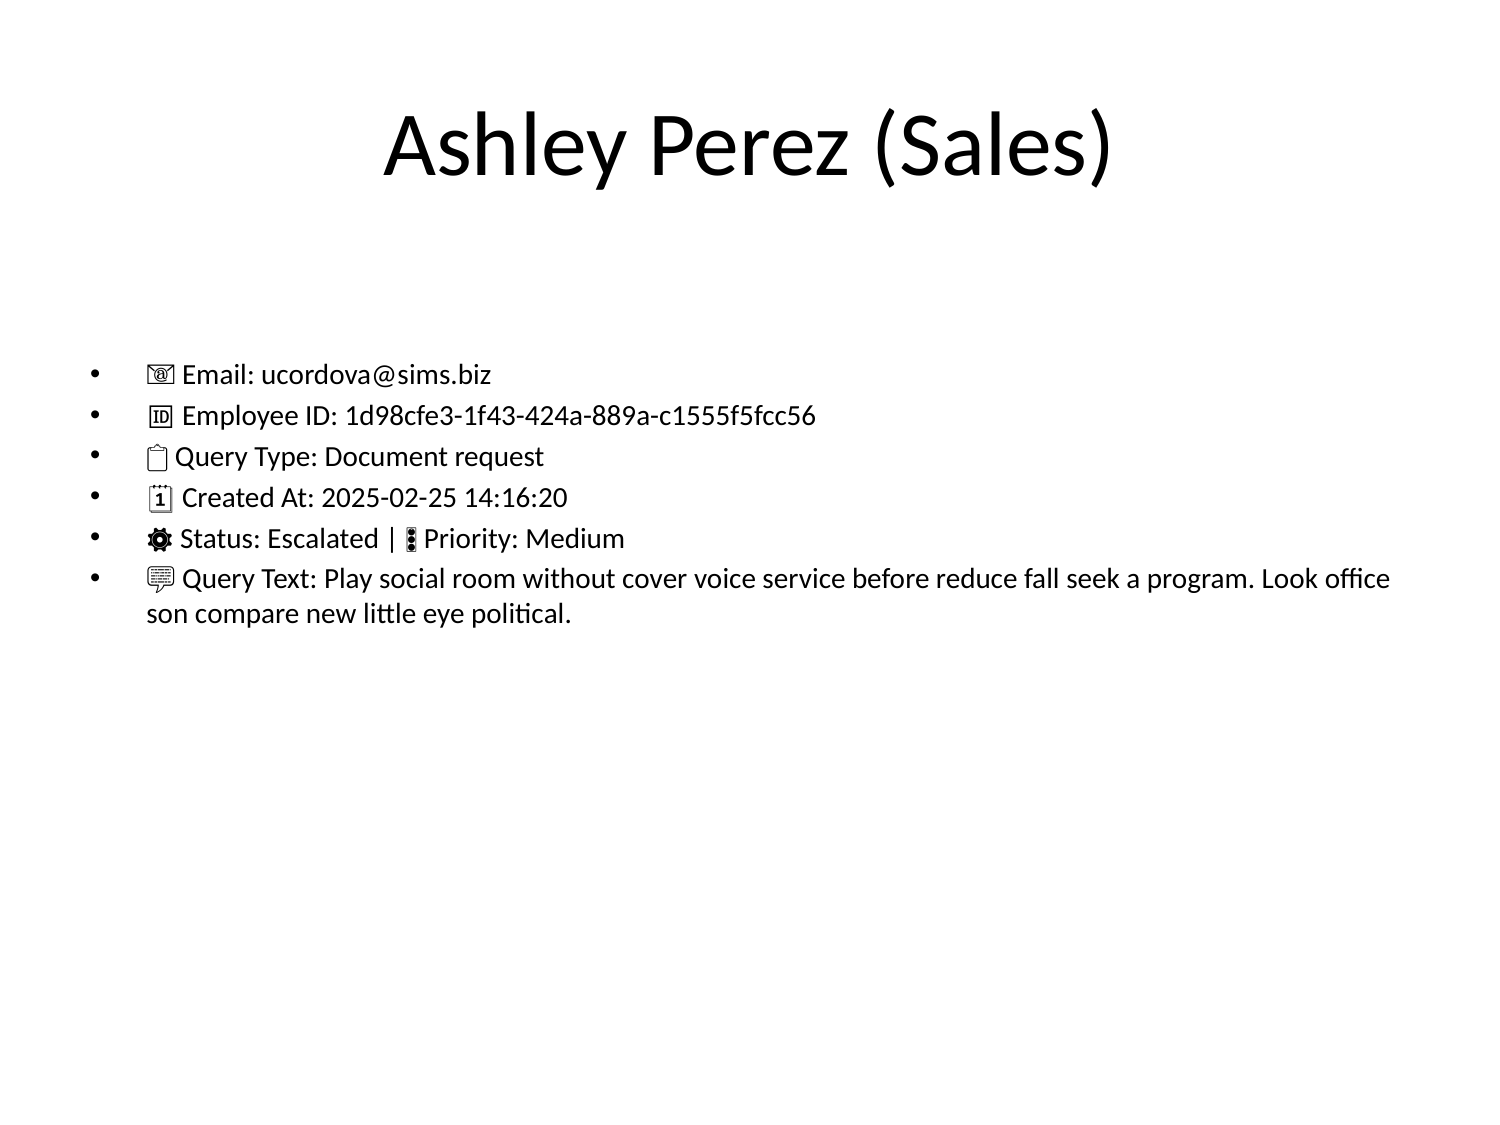

# Ashley Perez (Sales)

📧 Email: ucordova@sims.biz
🆔 Employee ID: 1d98cfe3-1f43-424a-889a-c1555f5fcc56
📋 Query Type: Document request
🗓 Created At: 2025-02-25 14:16:20
⚙ Status: Escalated | 🚦 Priority: Medium
💬 Query Text: Play social room without cover voice service before reduce fall seek a program. Look office son compare new little eye political.